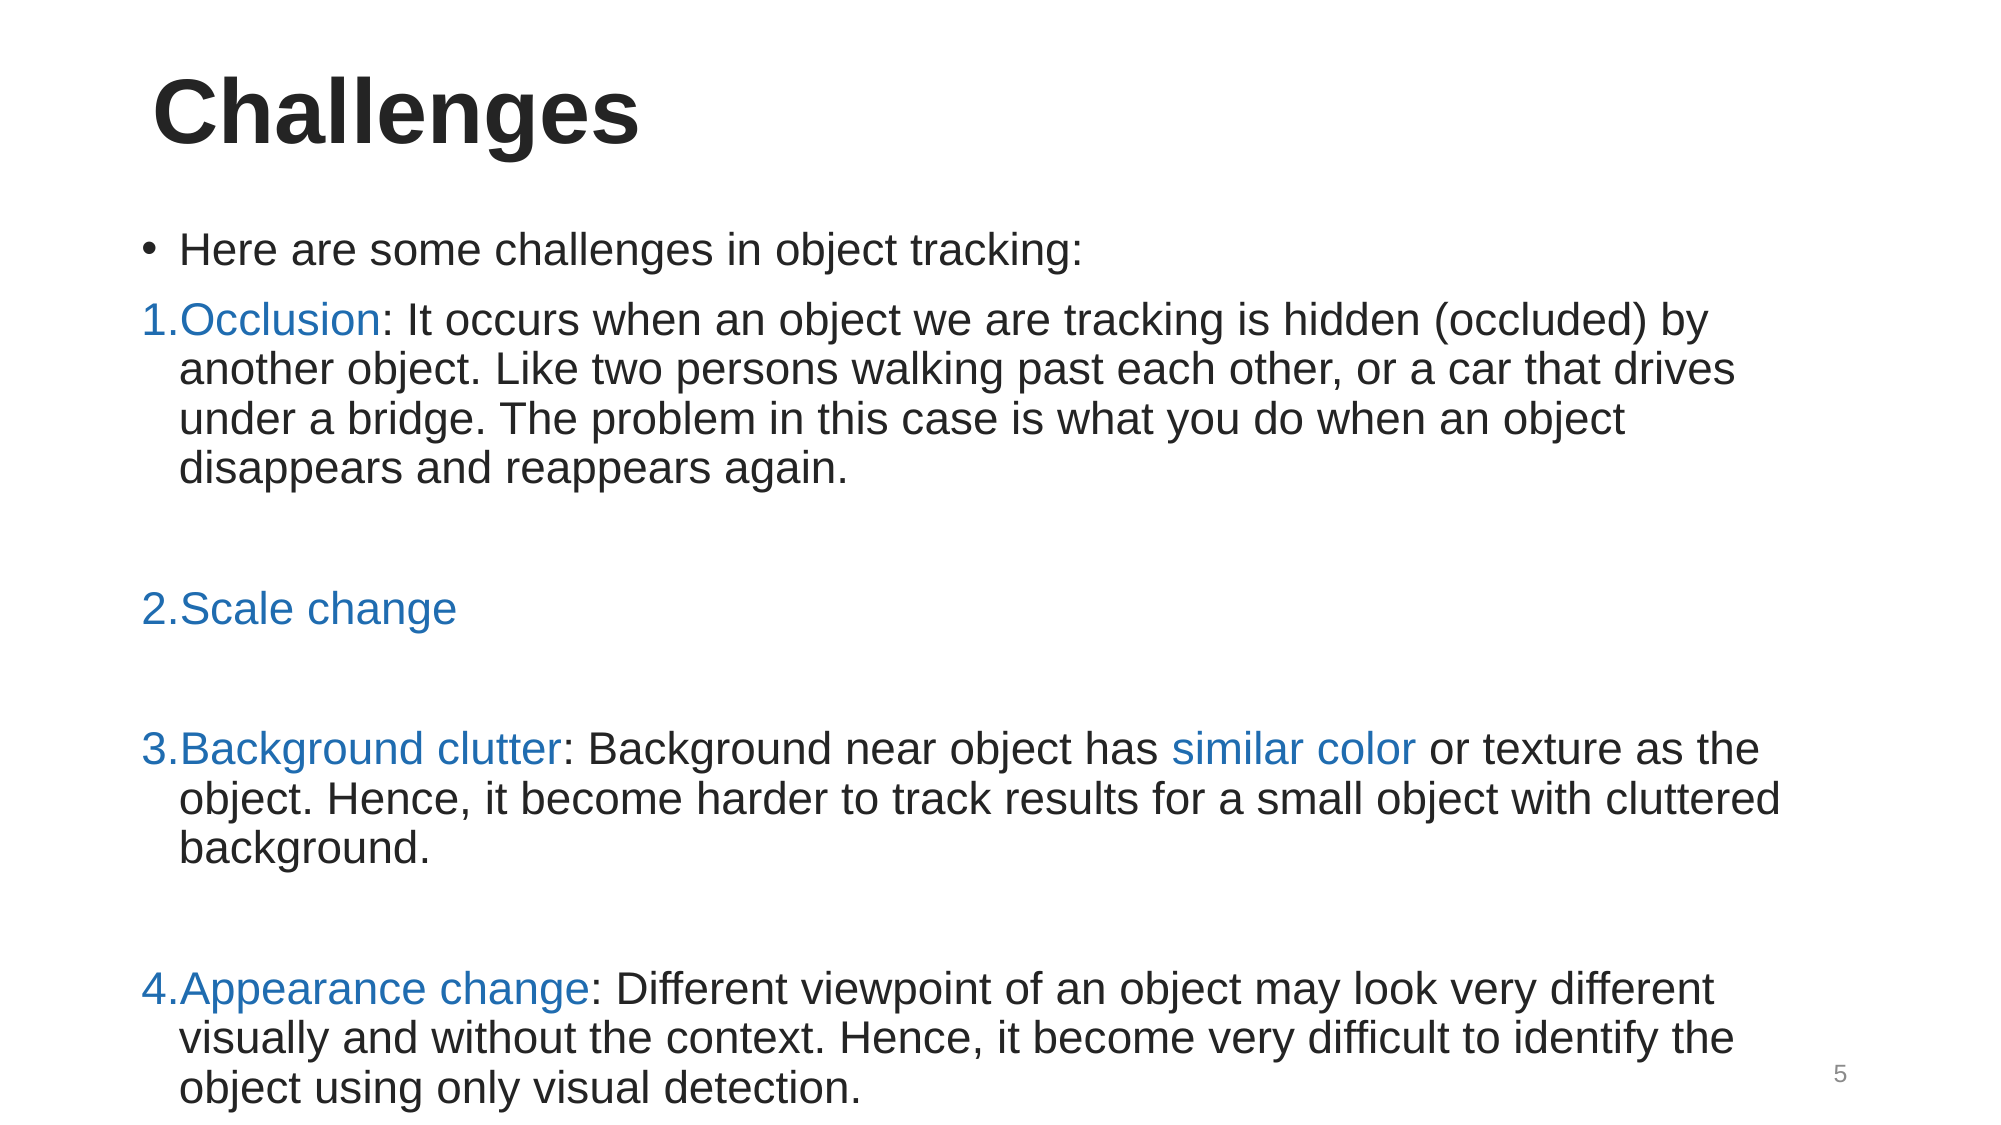

# Challenges
Here are some challenges in object tracking:
Occlusion: It occurs when an object we are tracking is hidden (occluded) by another object. Like two persons walking past each other, or a car that drives under a bridge. The problem in this case is what you do when an object disappears and reappears again.

Scale change

Background clutter: Background near object has similar color or texture as the object. Hence, it become harder to track results for a small object with cluttered background.

Appearance change: Different viewpoint of an object may look very different visually and without the context. Hence, it become very difficult to identify the object using only visual detection.

5